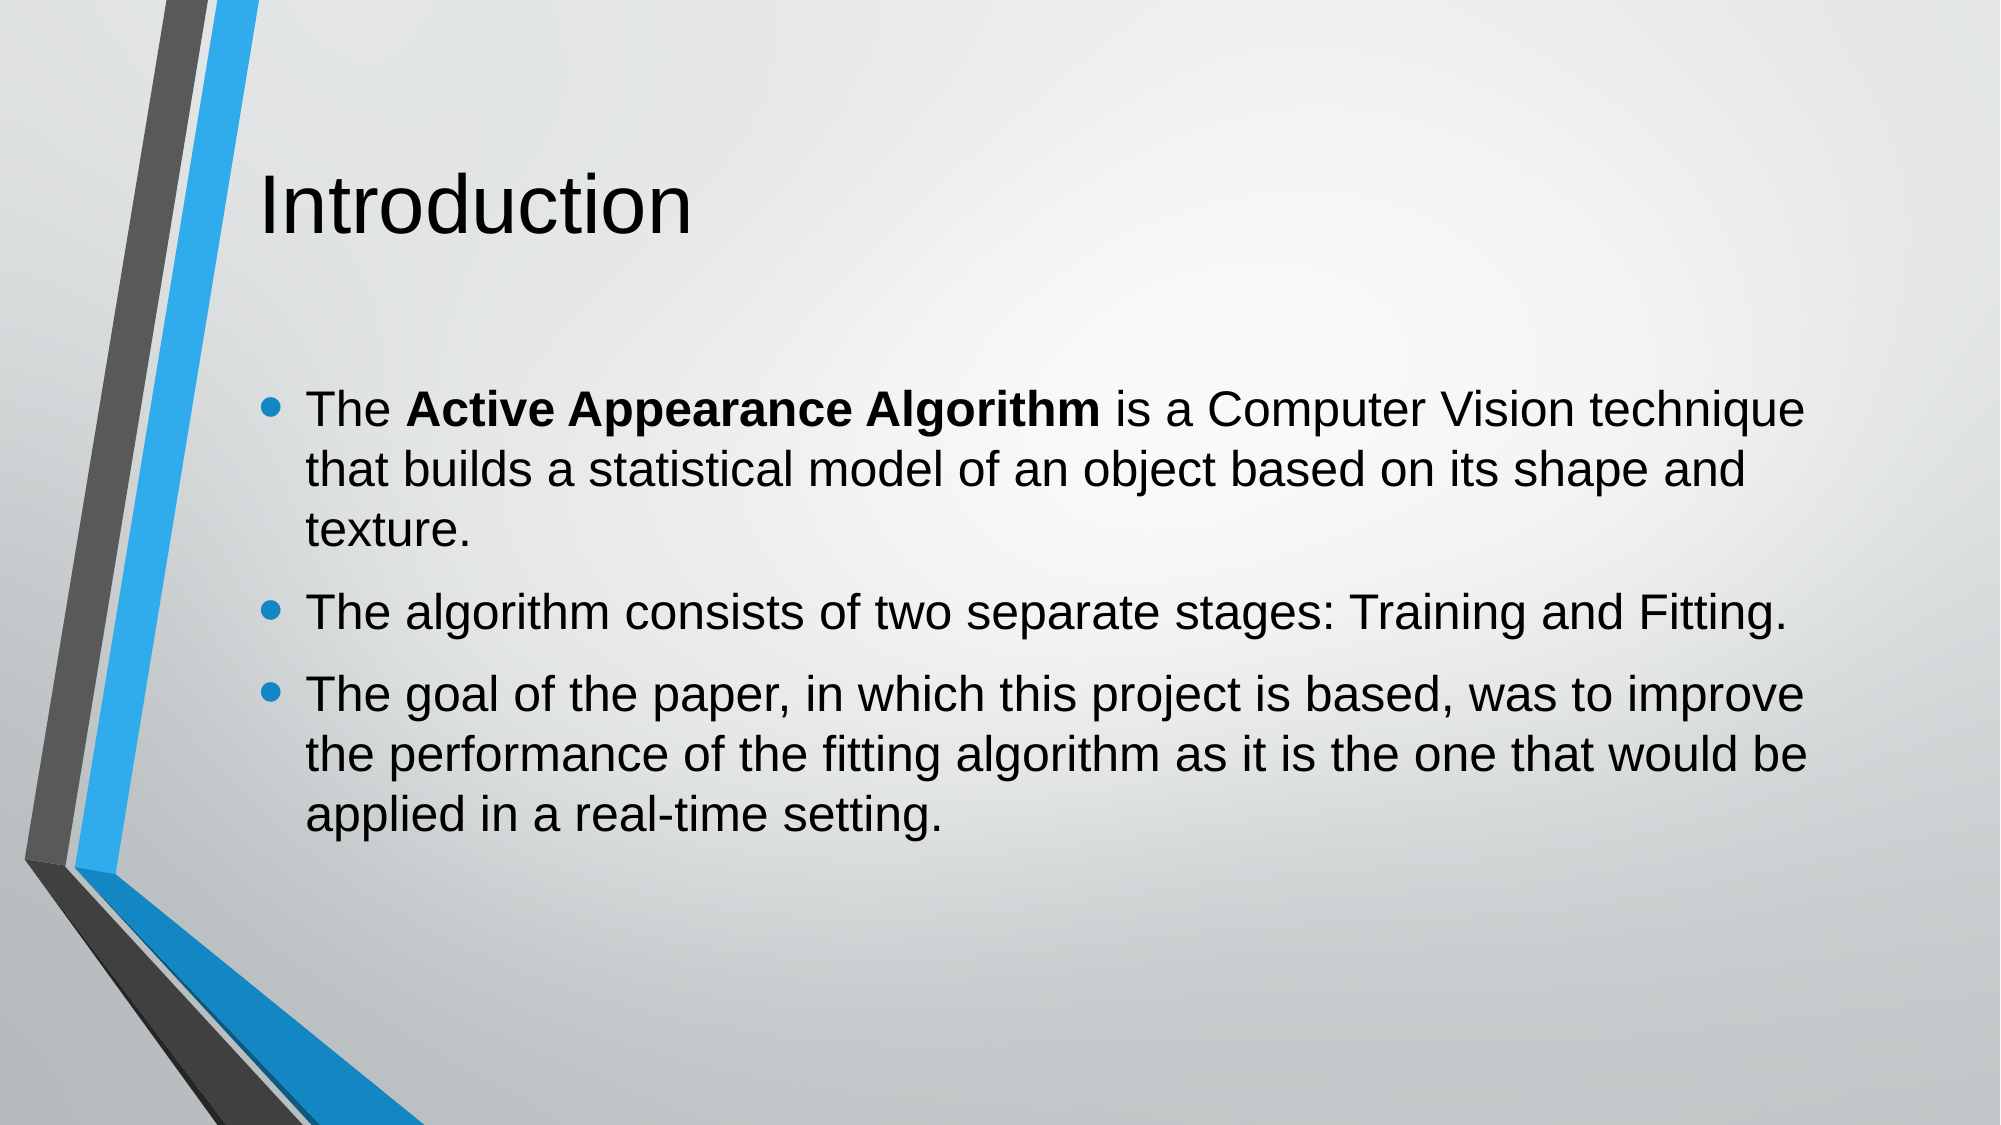

# Introduction
The Active Appearance Algorithm is a Computer Vision technique that builds a statistical model of an object based on its shape and texture.
The algorithm consists of two separate stages: Training and Fitting.
The goal of the paper, in which this project is based, was to improve the performance of the fitting algorithm as it is the one that would be applied in a real-time setting.